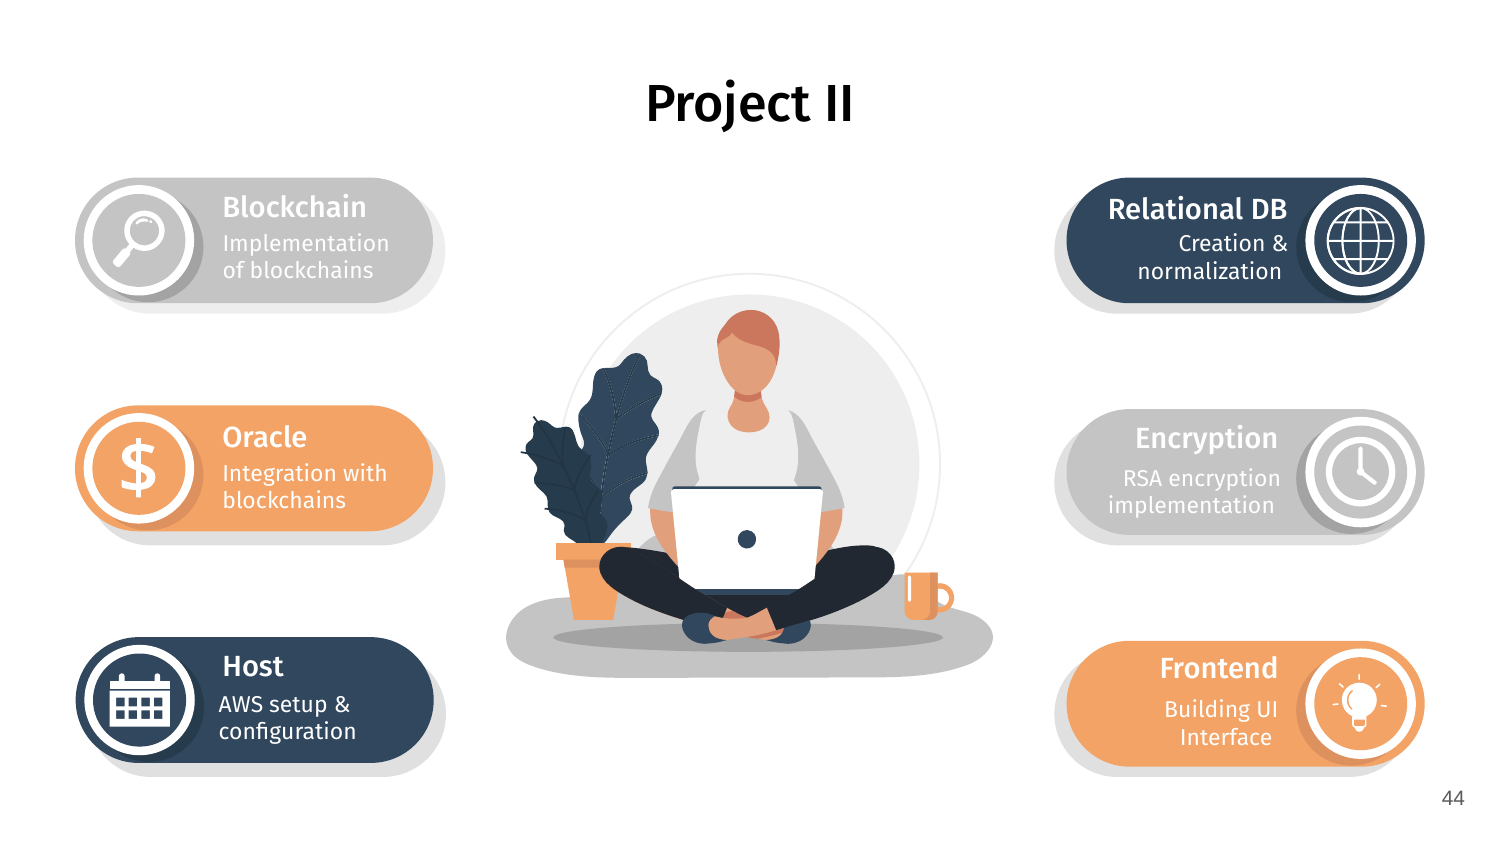

Project II

Blockchain
Relational DB

Implementation of blockchains
Creation & normalization

Oracle

Encryption

Integration with blockchains

RSA encryption implementation

Host

Frontend

AWS setup & configuration
Building UI Interface

44